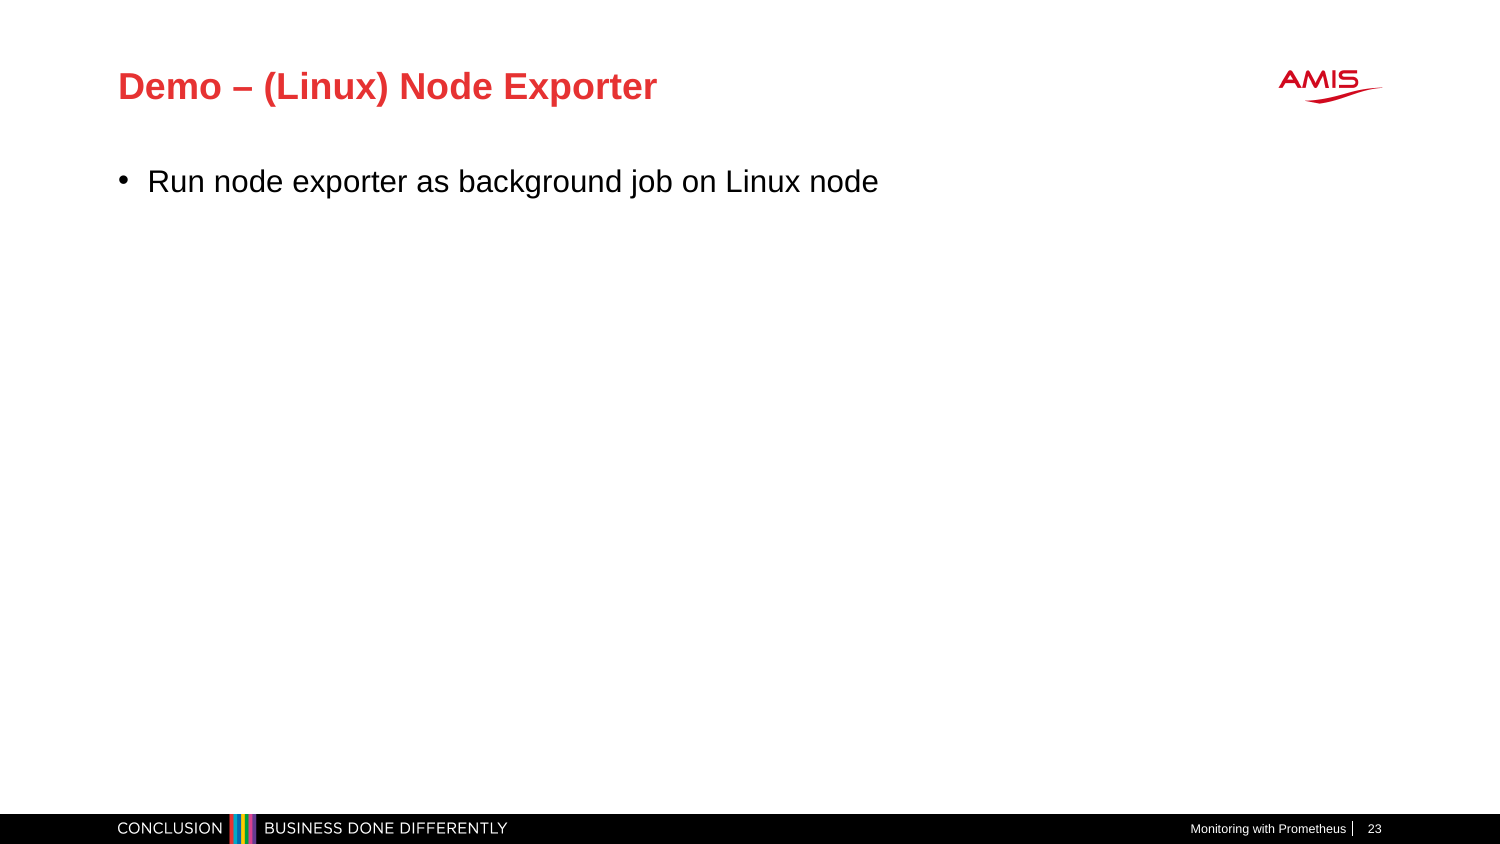

# Demo – (Linux) Node Exporter
Run node exporter as background job on Linux node
Monitoring with Prometheus
23